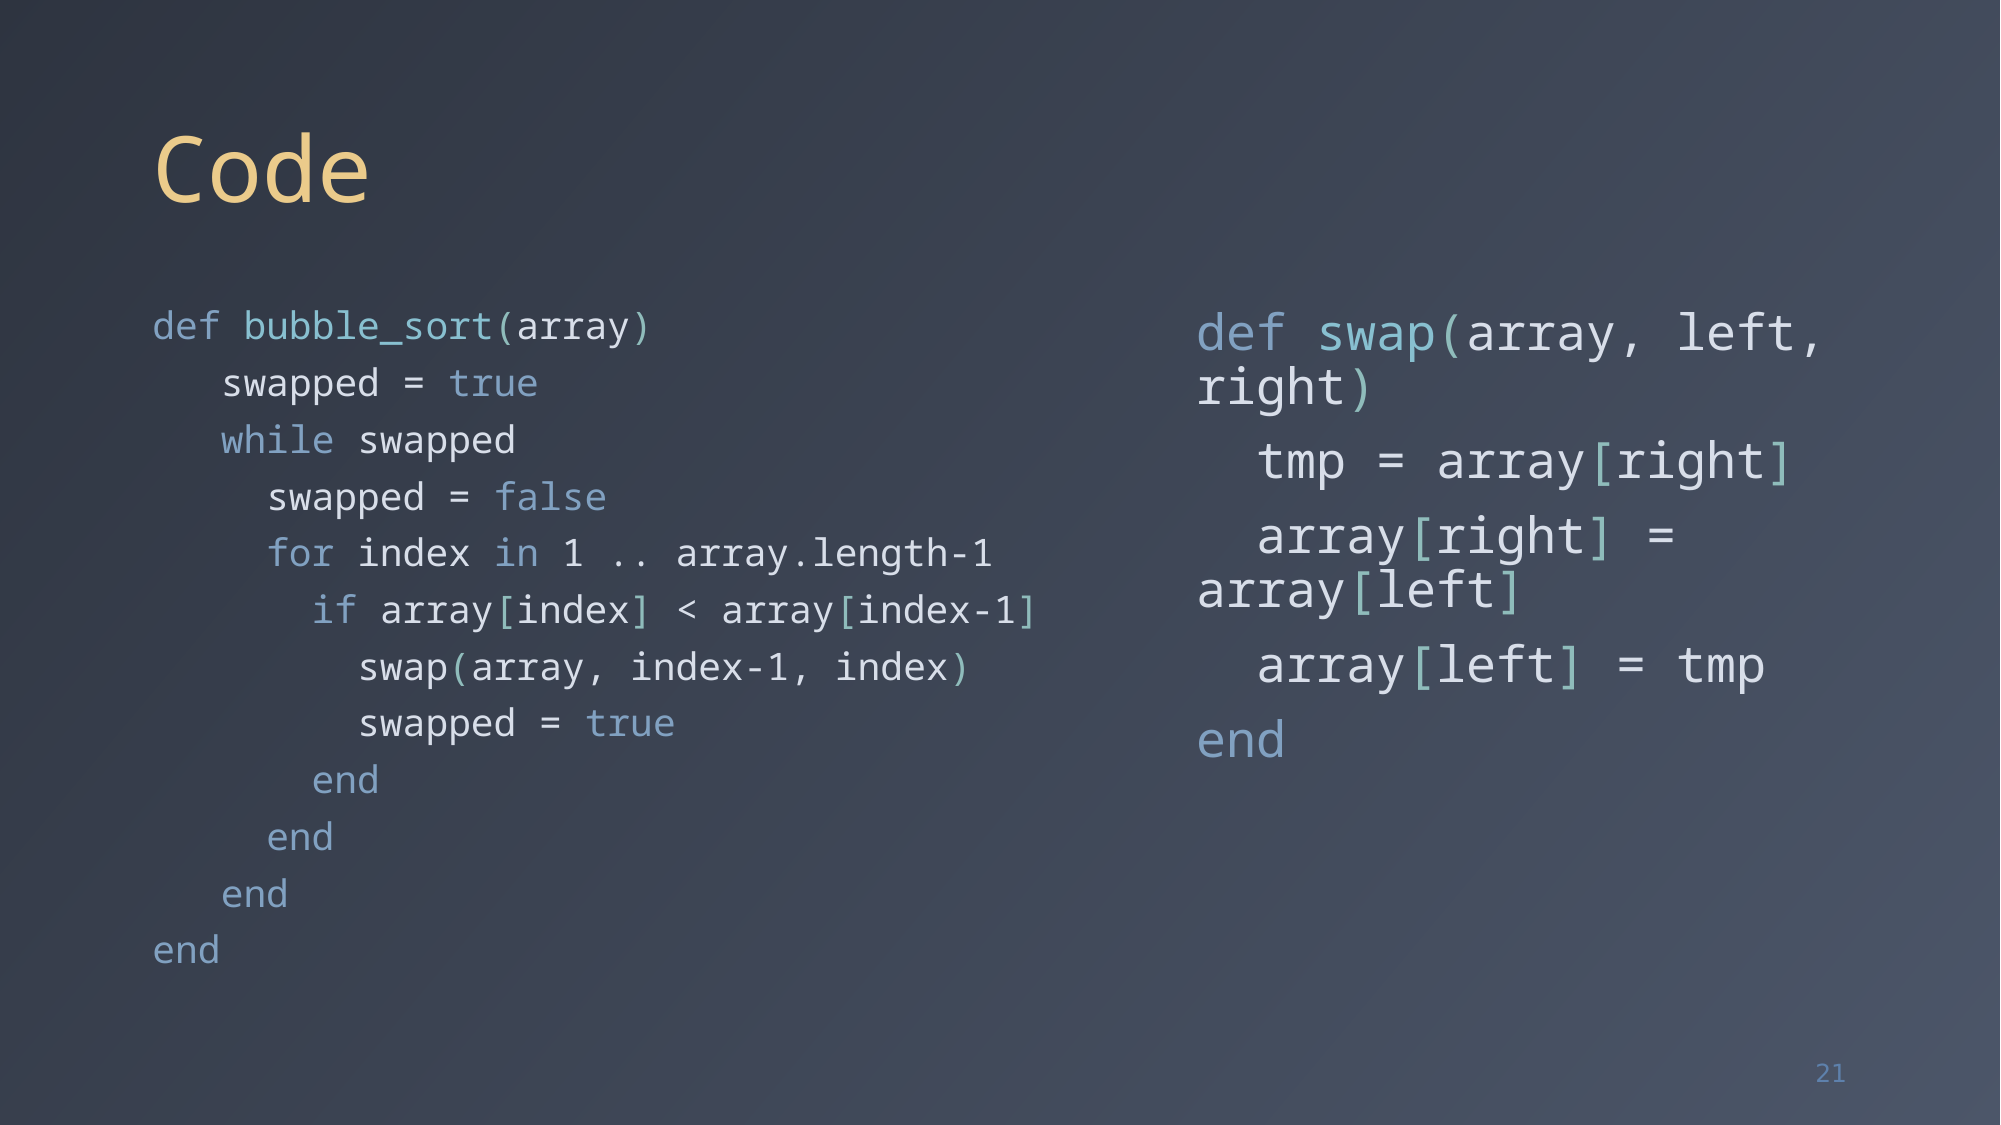

# Code
def bubble_sort(array)
   swapped = true
   while swapped
     swapped = false
     for index in 1 .. array.length-1
       if array[index] < array[index-1]
         swap(array, index-1, index)
         swapped = true
       end
     end
   end
end

def swap(array, left, right)
  tmp = array[right]
  array[right] = array[left]
  array[left] = tmp
end

21